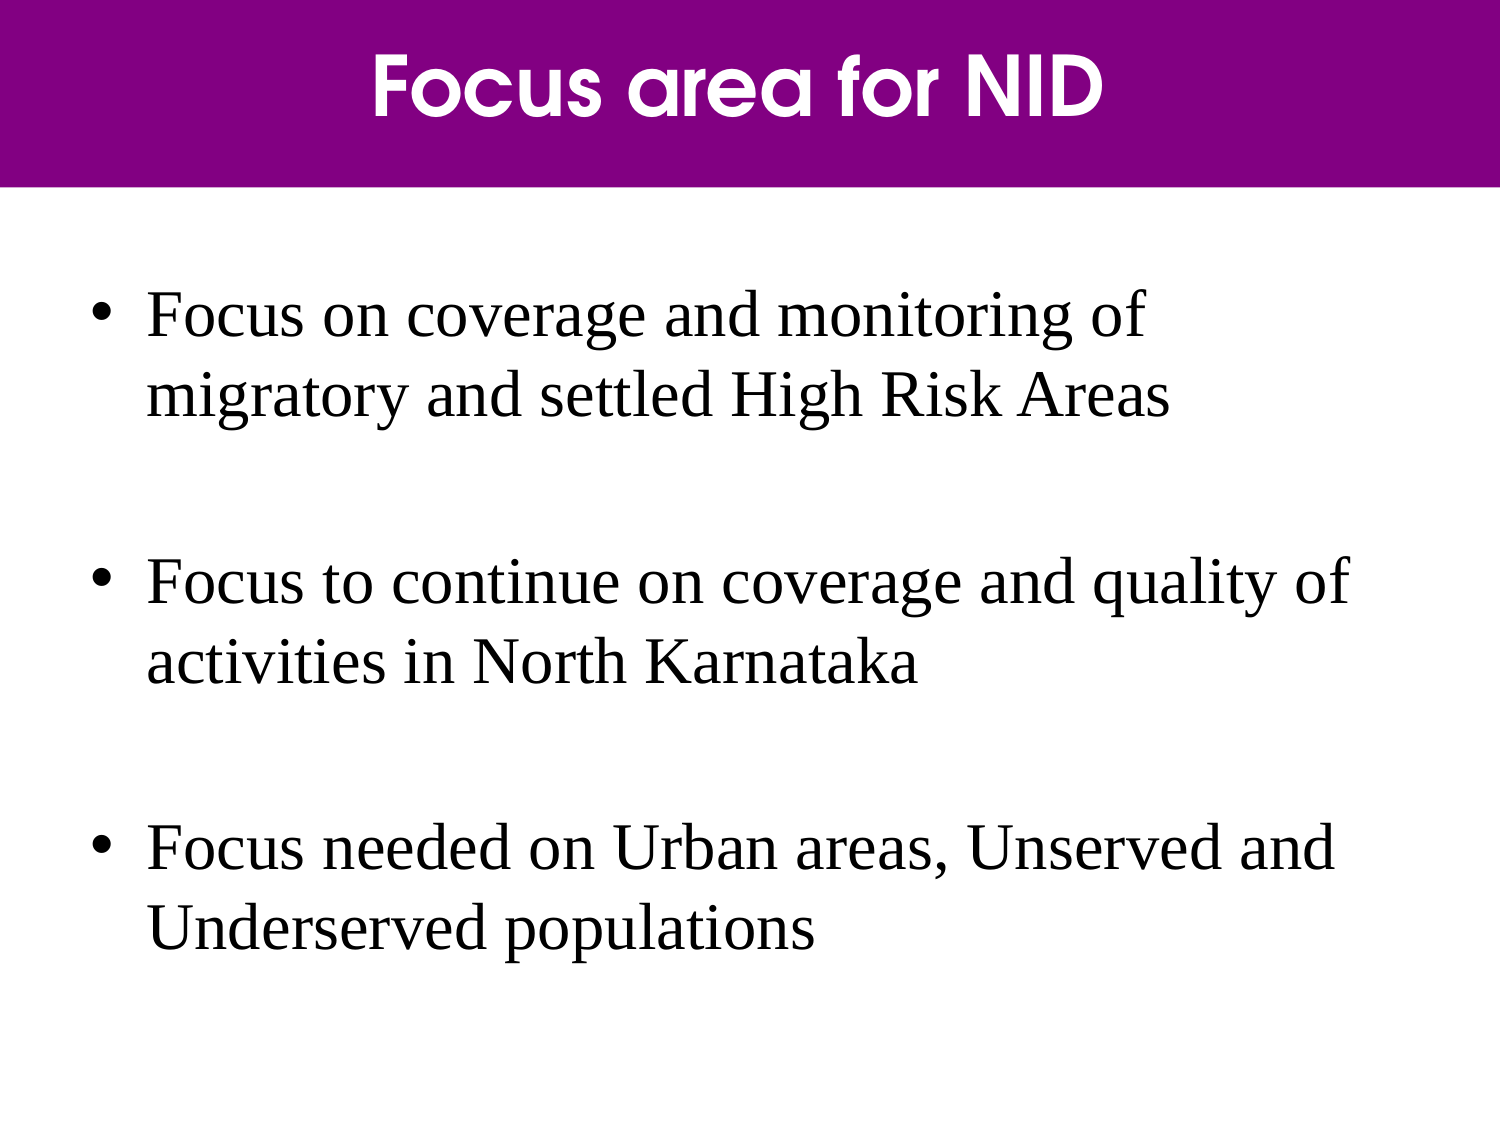

# Focus area for NID
Focus on coverage and monitoring of migratory and settled High Risk Areas

Focus to continue on coverage and quality of activities in North Karnataka

Focus needed on Urban areas, Unserved and Underserved populations